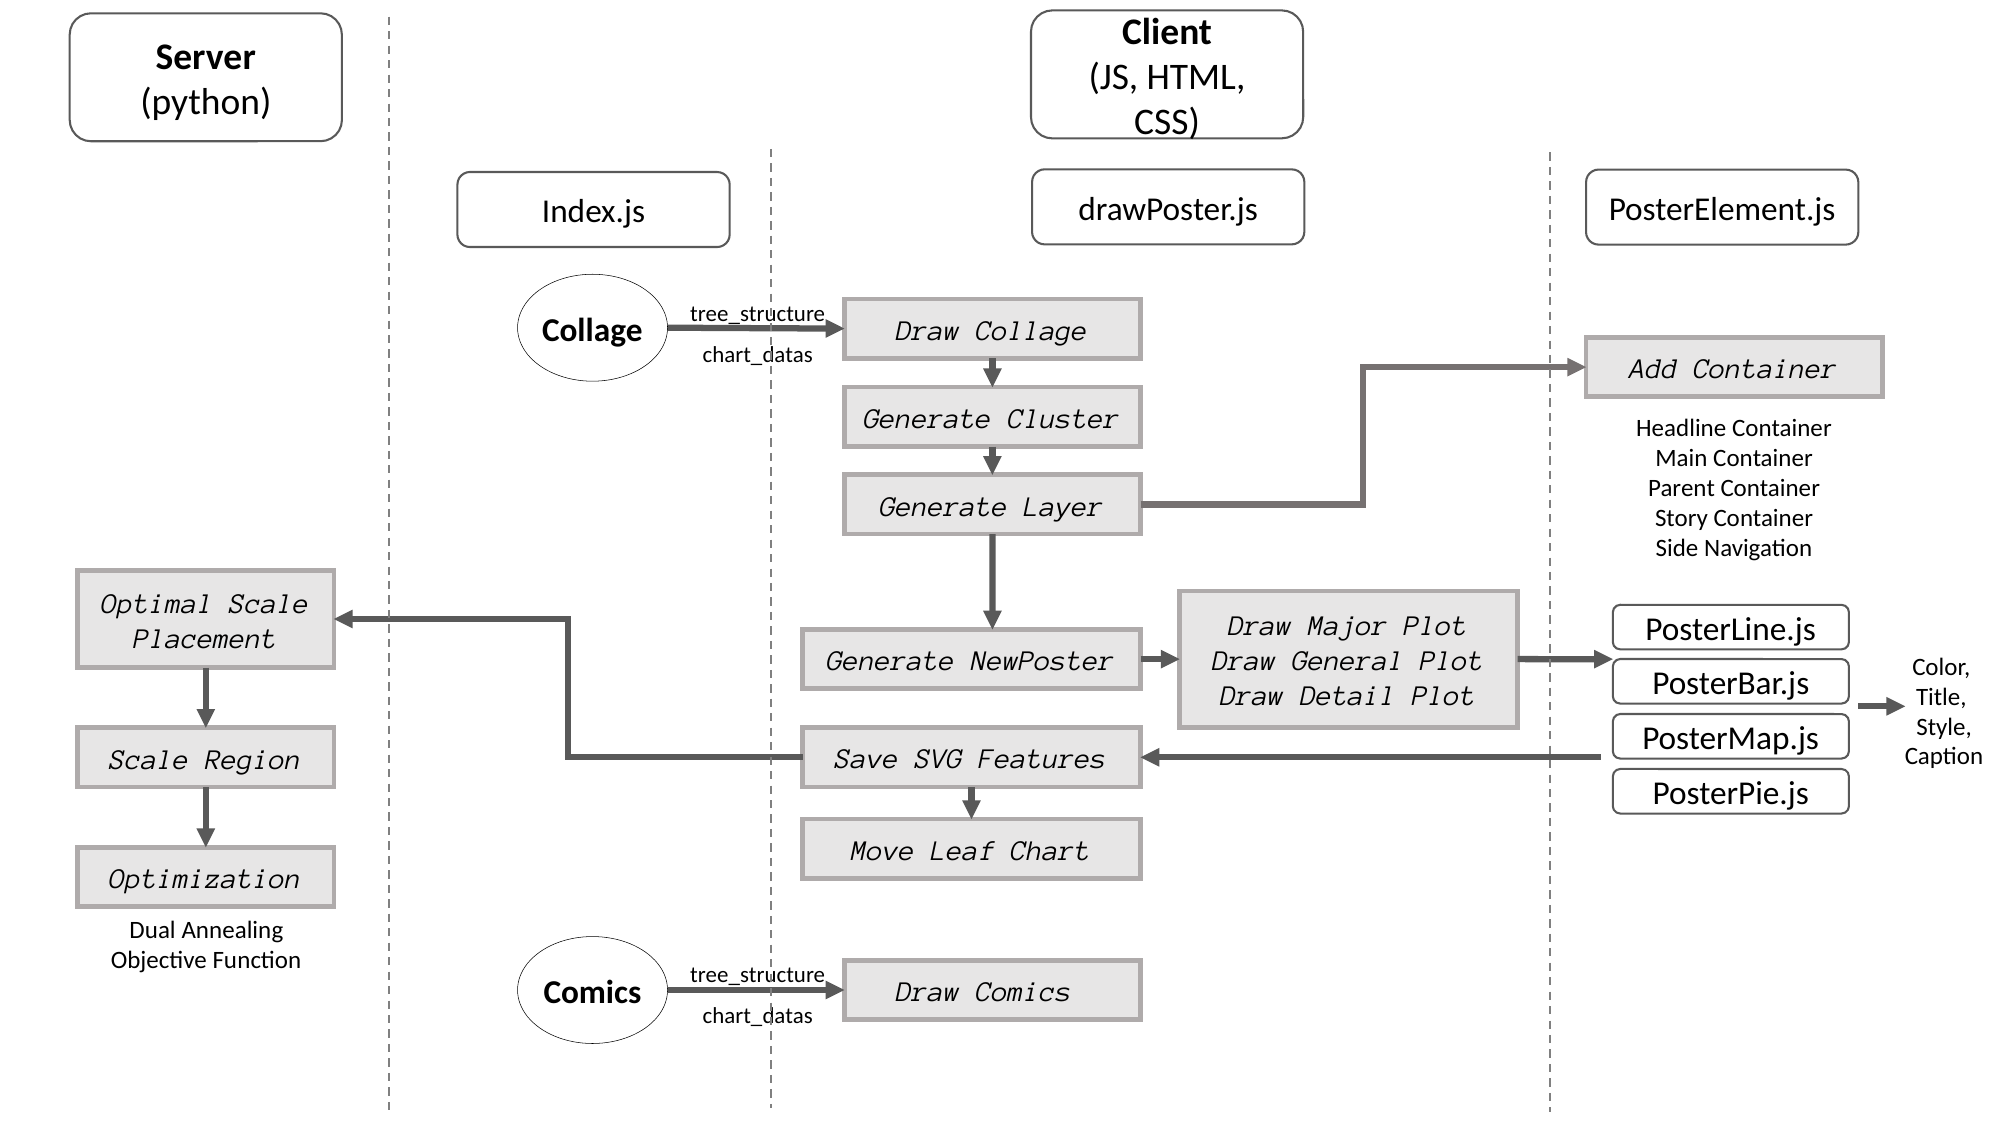

Client
(JS, HTML, CSS)
Server
(python)
drawPoster.js
PosterElement.js
Index.js
Collage
tree_structurechart_datas
Draw Collage
Add Container
Generate Cluster
Headline Container
Main Container
Parent Container
Story Container
Side Navigation
Generate Layer
Optimal Scale Placement
Draw Major Plot
Draw General Plot
Draw Detail Plot
PosterLine.js
Generate NewPoster
Color,
Title,
Style,
Caption
PosterBar.js
PosterMap.js
Save SVG Features
Scale Region
PosterPie.js
Move Leaf Chart
Optimization
Dual Annealing
Objective Function
Comics
tree_structurechart_datas
Draw Comics